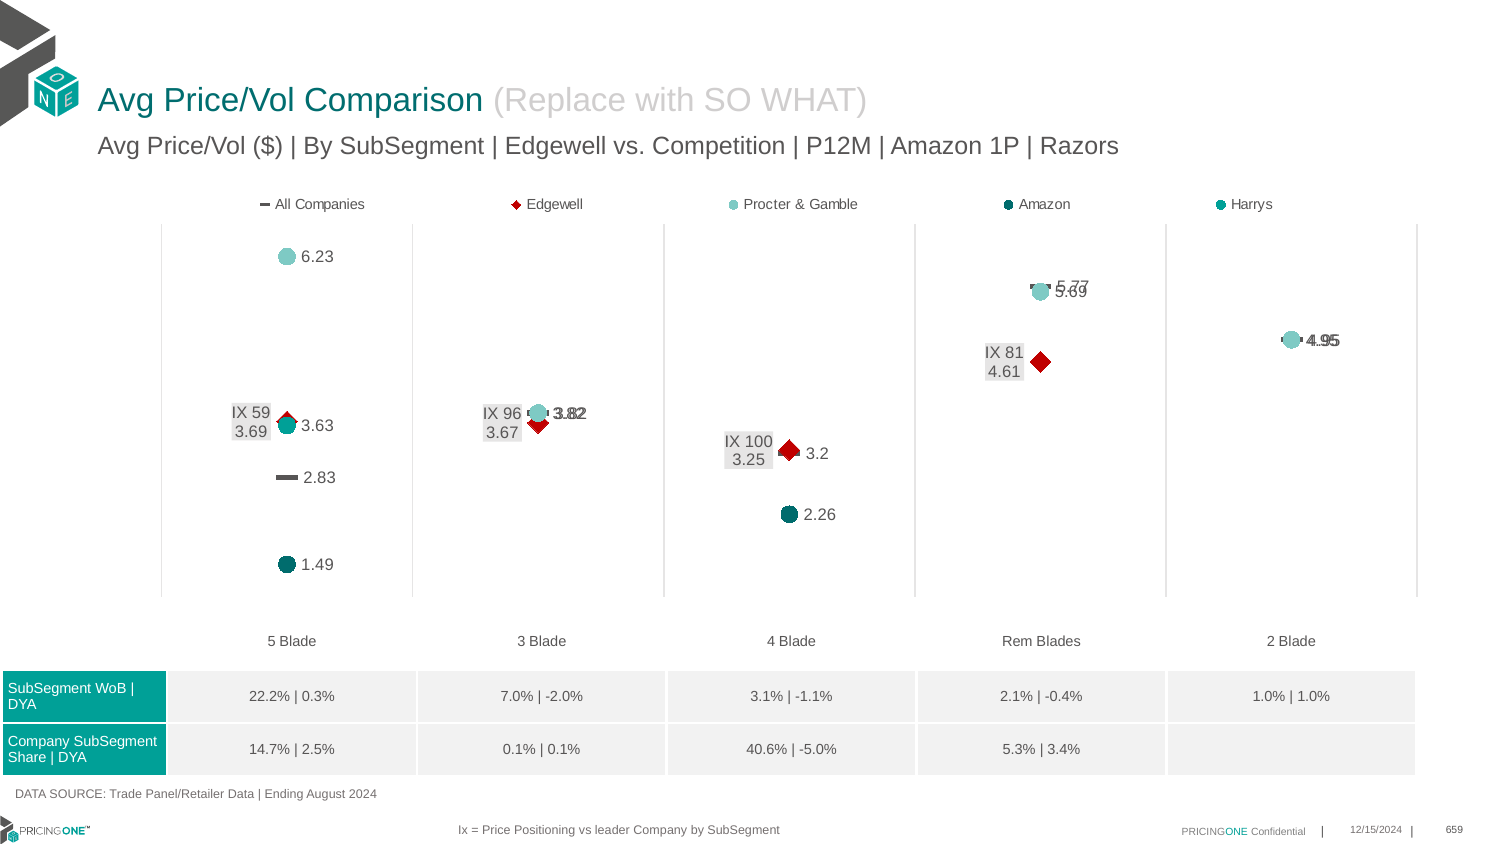

# Avg Price/Vol Comparison (Replace with SO WHAT)
Avg Price/Vol ($) | By SubSegment | Edgewell vs. Competition | P12M | Amazon 1P | Razors

### Chart

| Category | All Companies | Edgewell | Procter & Gamble | Amazon | Harrys |
|---|---|---|---|---|---|
| IX 59 | 2.83 | 3.69 | 6.23 | 1.49 | 3.63 |
| IX 96 | 3.82 | 3.67 | 3.82 | None | None |
| IX 100 | 3.2 | 3.25 | None | 2.26 | None |
| IX 81 | 5.77 | 4.61 | 5.69 | None | None |
| None | 4.95 | None | 4.95 | None | None |
|  | 5 Blade | 3 Blade | 4 Blade | Rem Blades | 2 Blade |
| --- | --- | --- | --- | --- | --- |
| SubSegment WoB | DYA | 22.2% | 0.3% | 7.0% | -2.0% | 3.1% | -1.1% | 2.1% | -0.4% | 1.0% | 1.0% |
| Company SubSegment Share | DYA | 14.7% | 2.5% | 0.1% | 0.1% | 40.6% | -5.0% | 5.3% | 3.4% |  |
DATA SOURCE: Trade Panel/Retailer Data | Ending August 2024
Ix = Price Positioning vs leader Company by SubSegment
12/15/2024
659